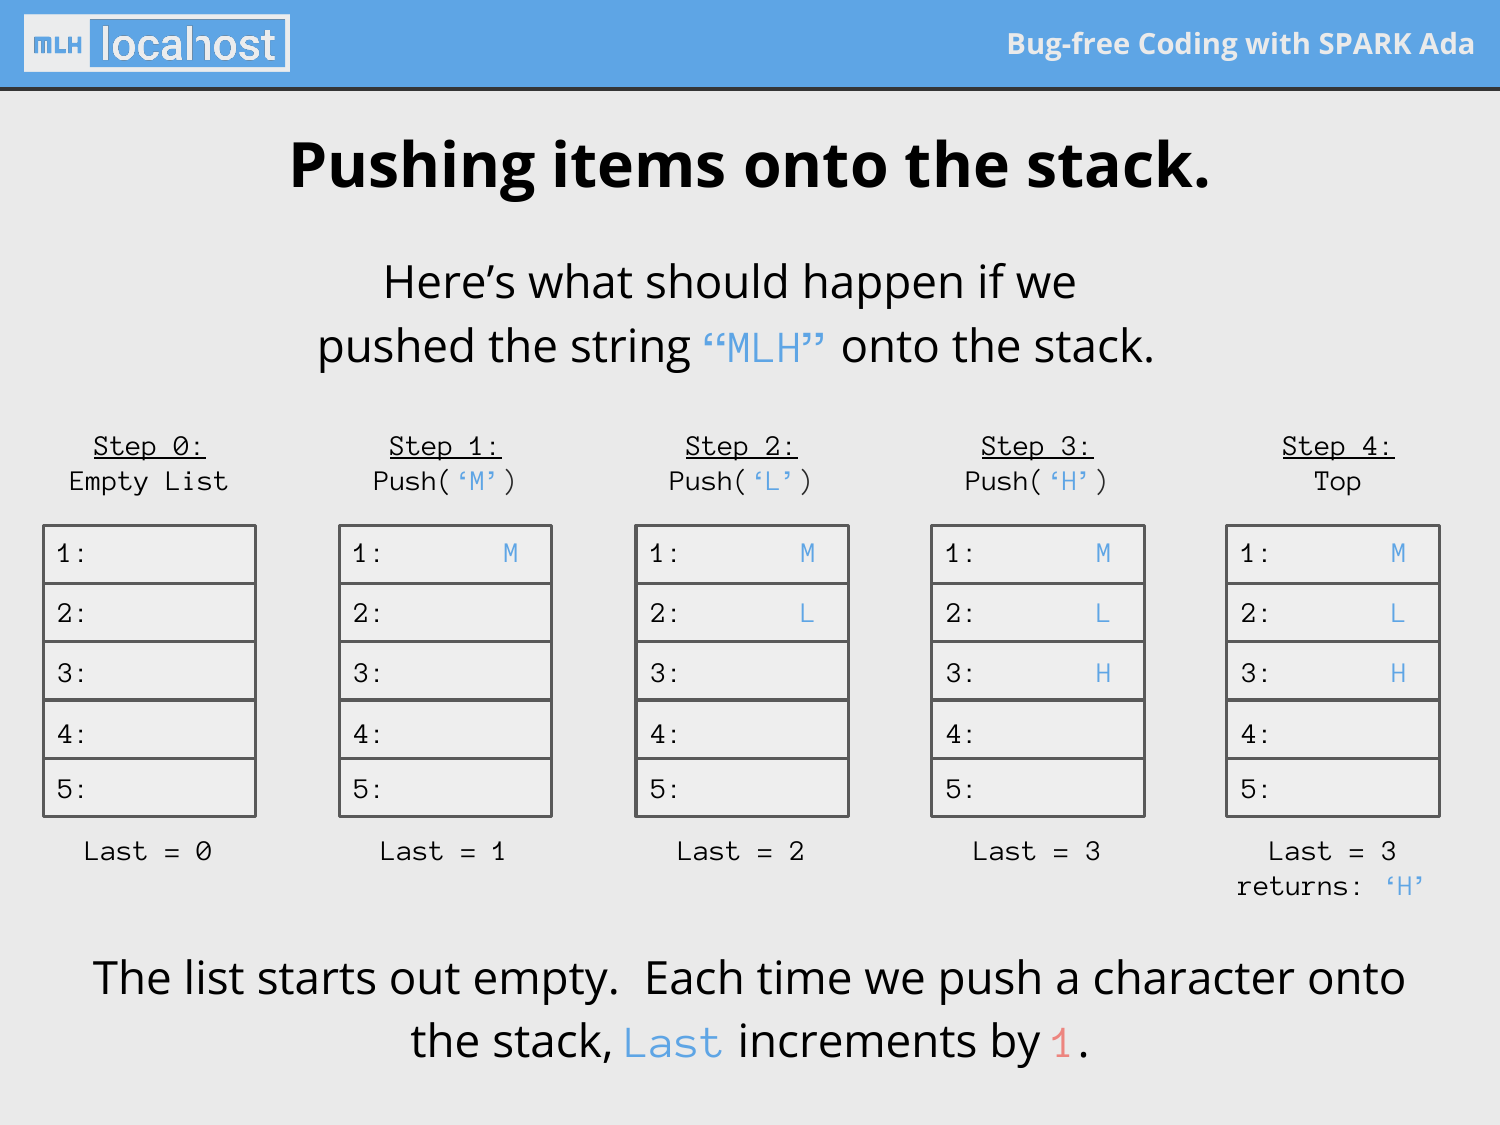

Pushing items onto the stack.
Here’s what should happen if we
pushed the string “MLH” onto the stack.
Step 0:
Empty List
1:

2:
3:
4:
5:
Last = 0
Step 1:
Push(‘M’)
1:	M

2:
3:
4:
5:
Last = 1
Step 2:
Push(‘L’)
1:	M

2:	L

3:
4:
5:
Last = 2
Step 3:
Push(‘H’)
1:	M

2:	L
3:	H
4:
5:
Last = 3
Step 4:
Top
1:	M

2:	L
3:	H

4:
5:
Last = 3
returns: ‘H’
The list starts out empty.  Each time we push a character onto the stack, Last increments by 1.